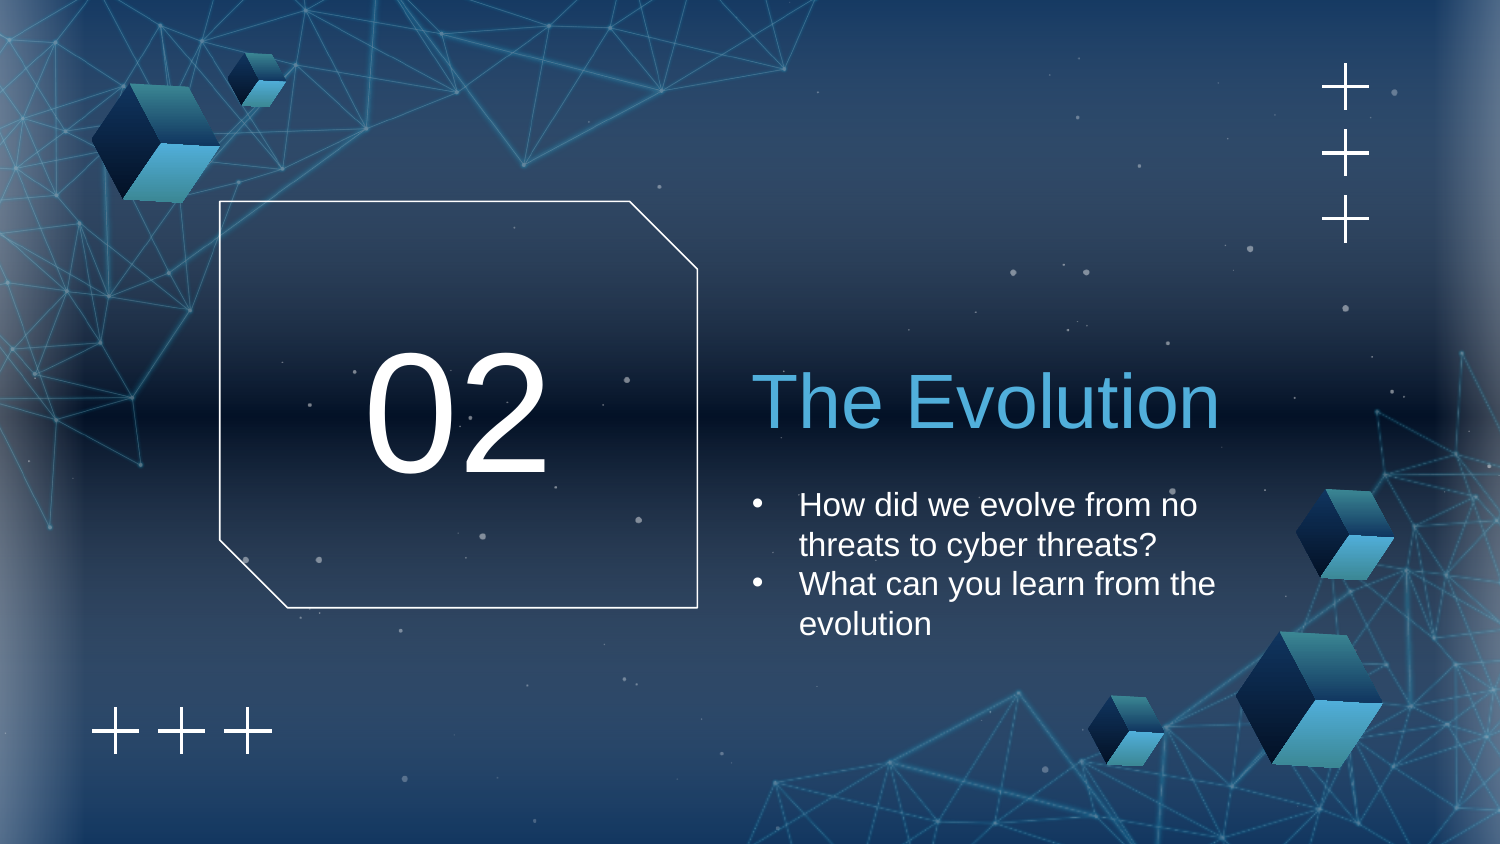

# The Evolution
02
How did we evolve from no threats to cyber threats?
What can you learn from the evolution